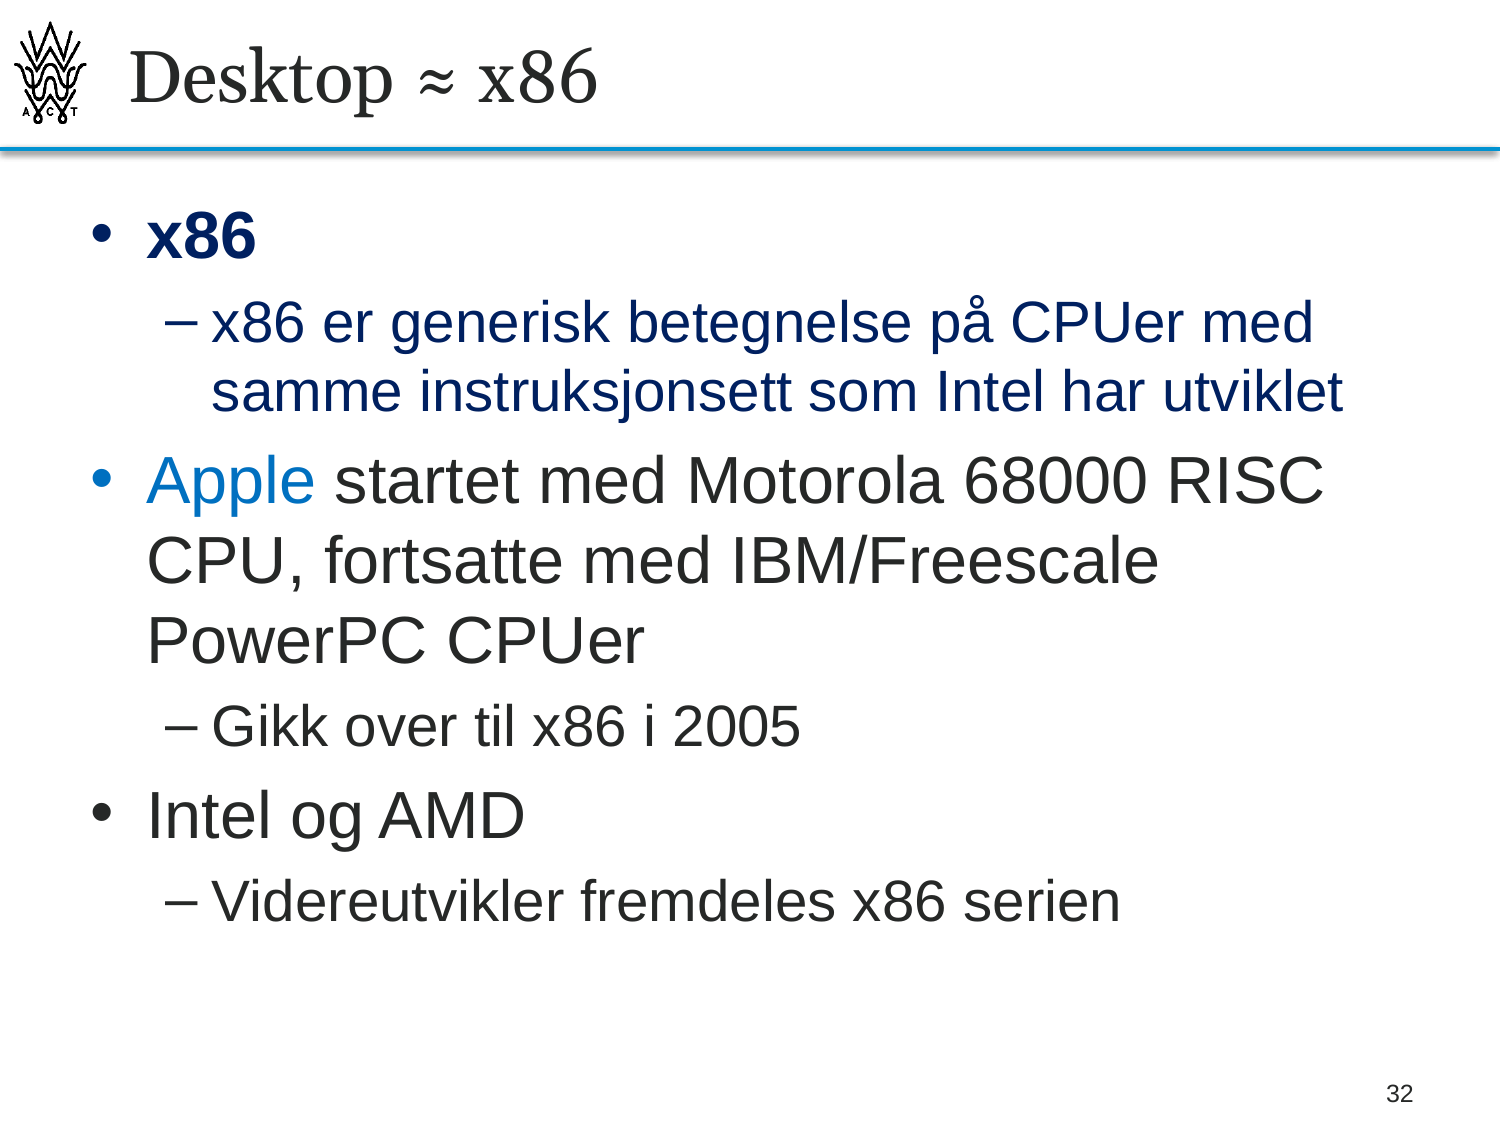

# Desktop ≈ x86
x86
x86 er generisk betegnelse på CPUer med samme instruksjonsett som Intel har utviklet
Apple startet med Motorola 68000 RISC CPU, fortsatte med IBM/Freescale PowerPC CPUer
Gikk over til x86 i 2005
Intel og AMD
Videreutvikler fremdeles x86 serien

32